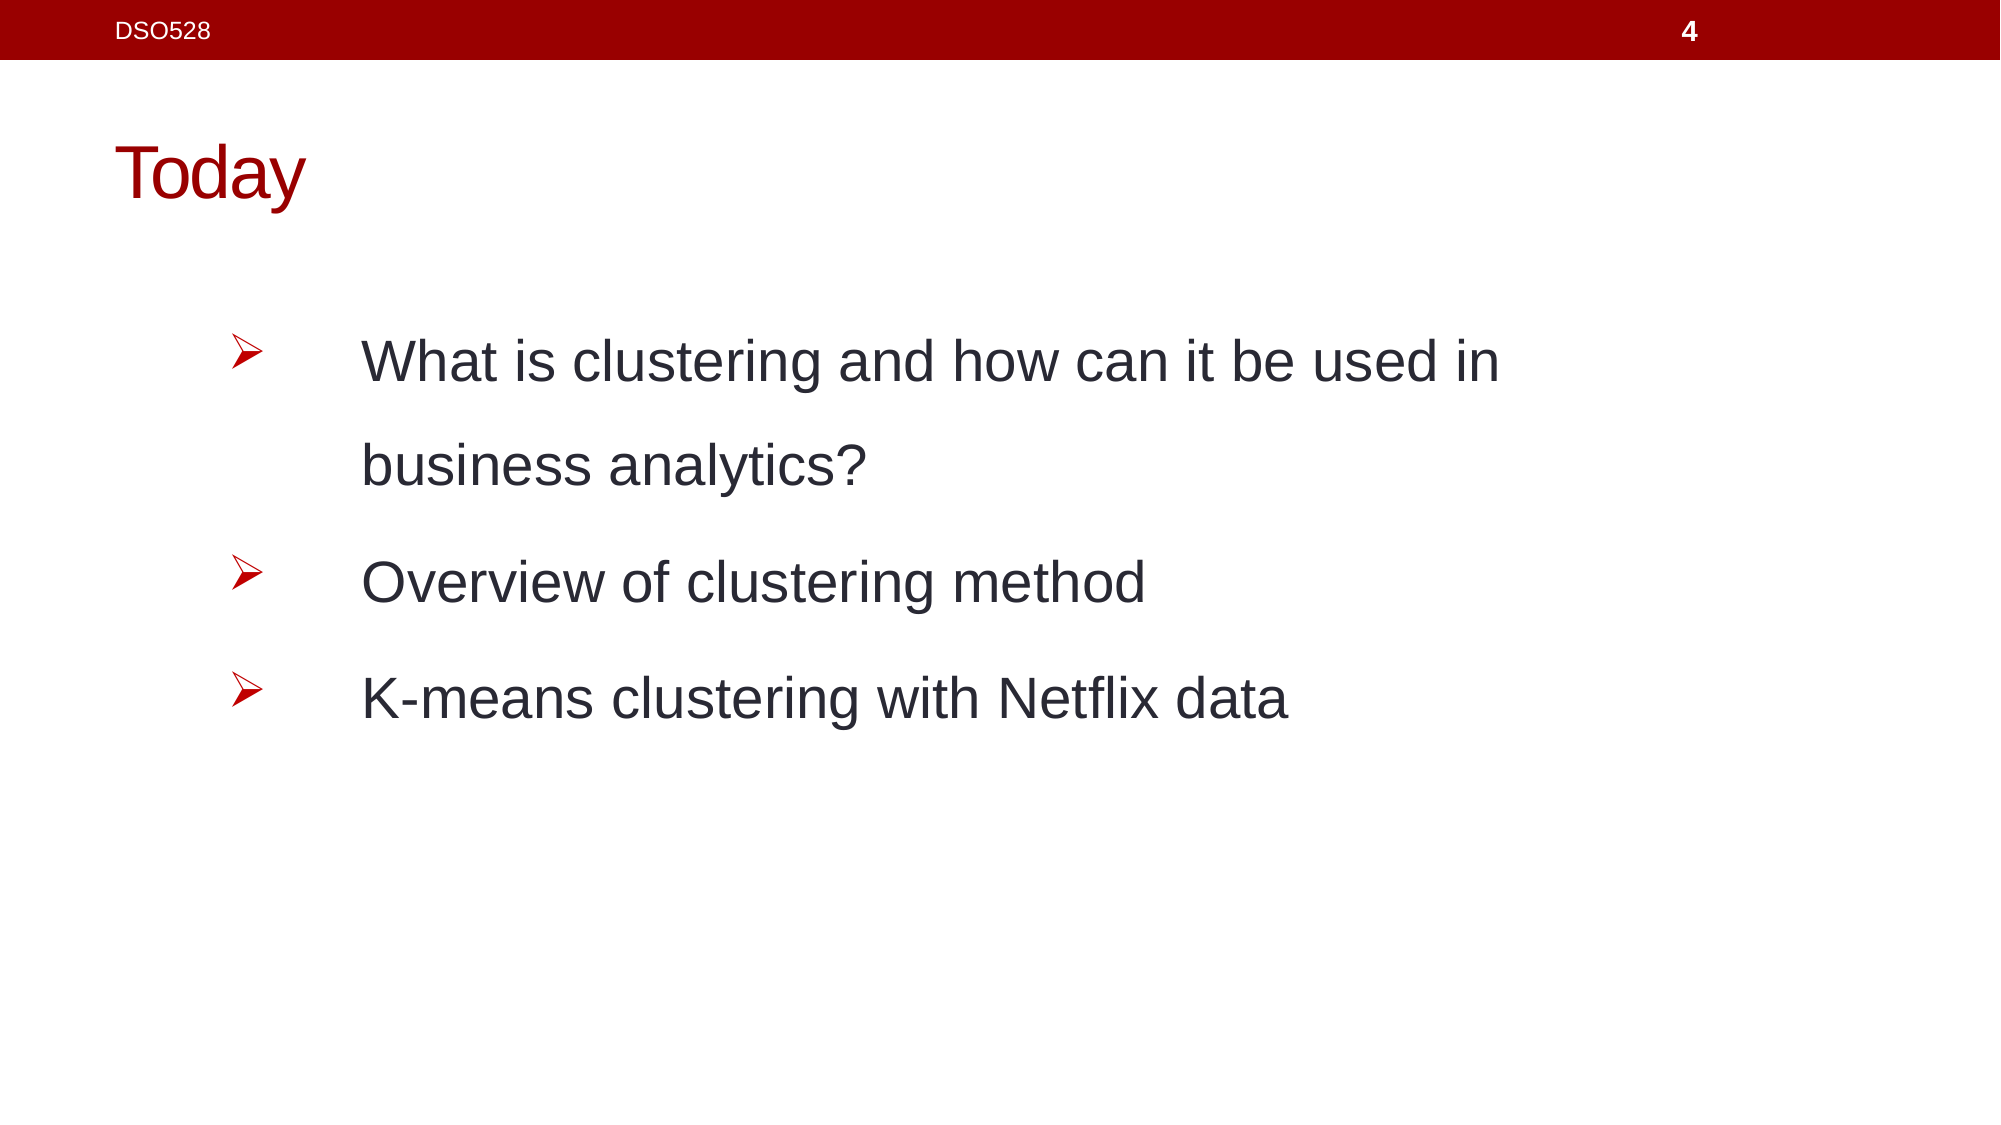

DSO528
4
# Today
What is clustering and how can it be used in business analytics?
Overview of clustering method
K-means clustering with Netflix data